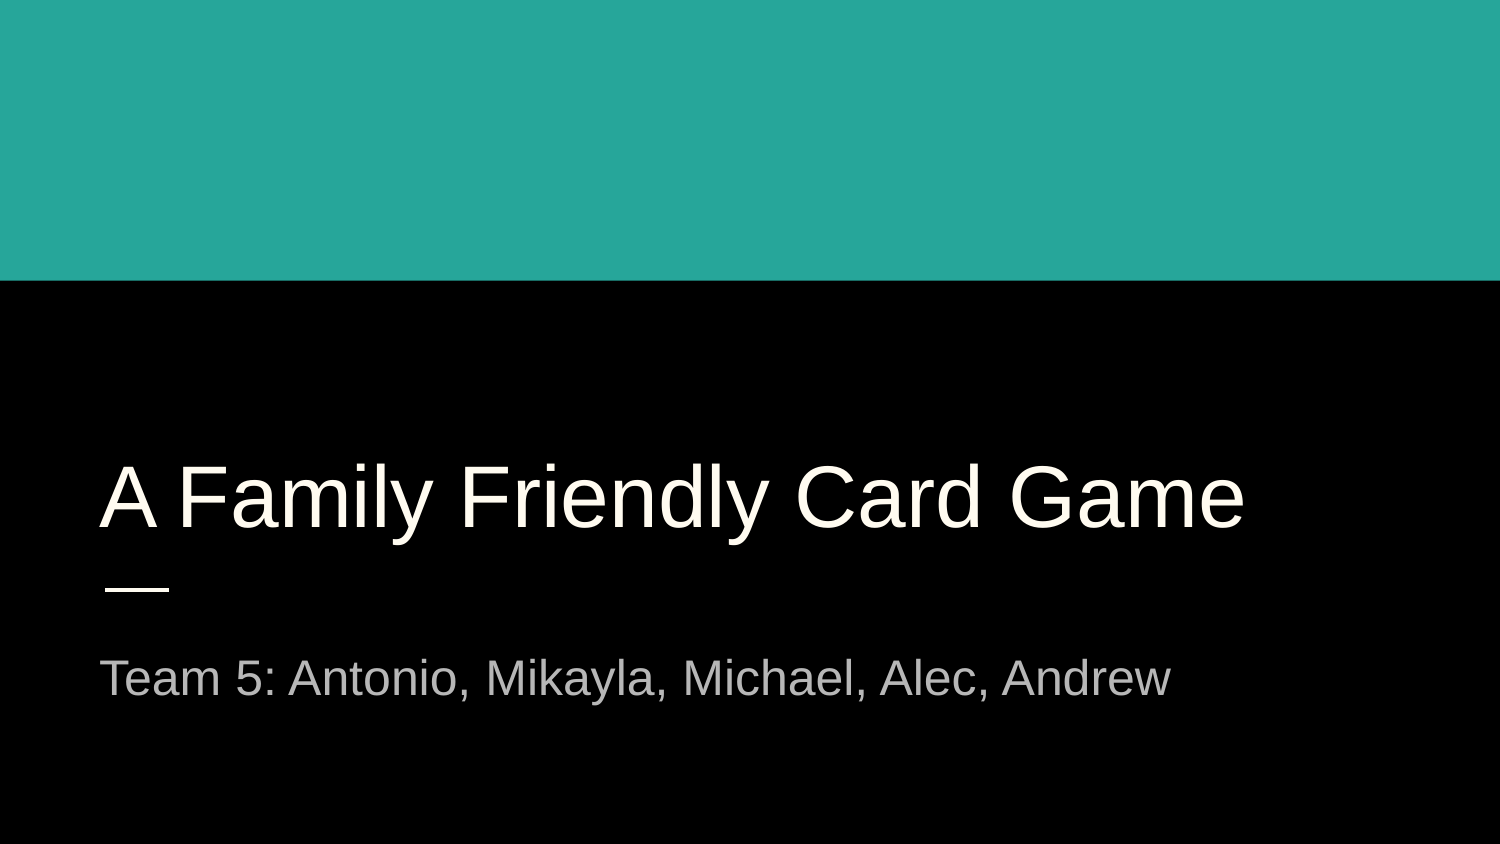

# A Family Friendly Card Game
Team 5: Antonio, Mikayla, Michael, Alec, Andrew